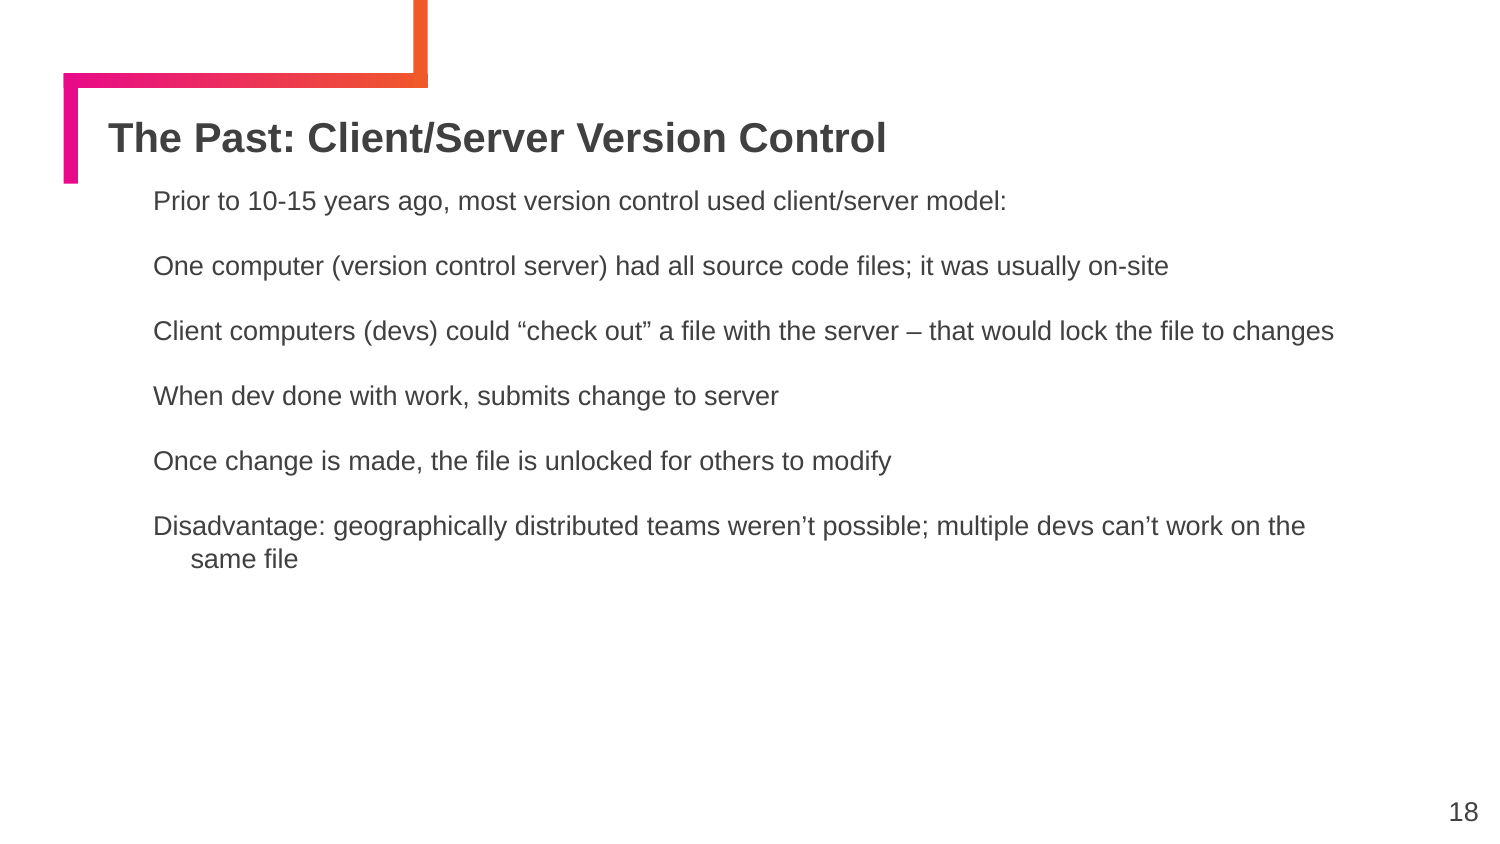

# The Past: Client/Server Version Control
Prior to 10-15 years ago, most version control used client/server model:

One computer (version control server) had all source code files; it was usually on-site

Client computers (devs) could “check out” a file with the server – that would lock the file to changes

When dev done with work, submits change to server

Once change is made, the file is unlocked for others to modify

Disadvantage: geographically distributed teams weren’t possible; multiple devs can’t work on the same file
18